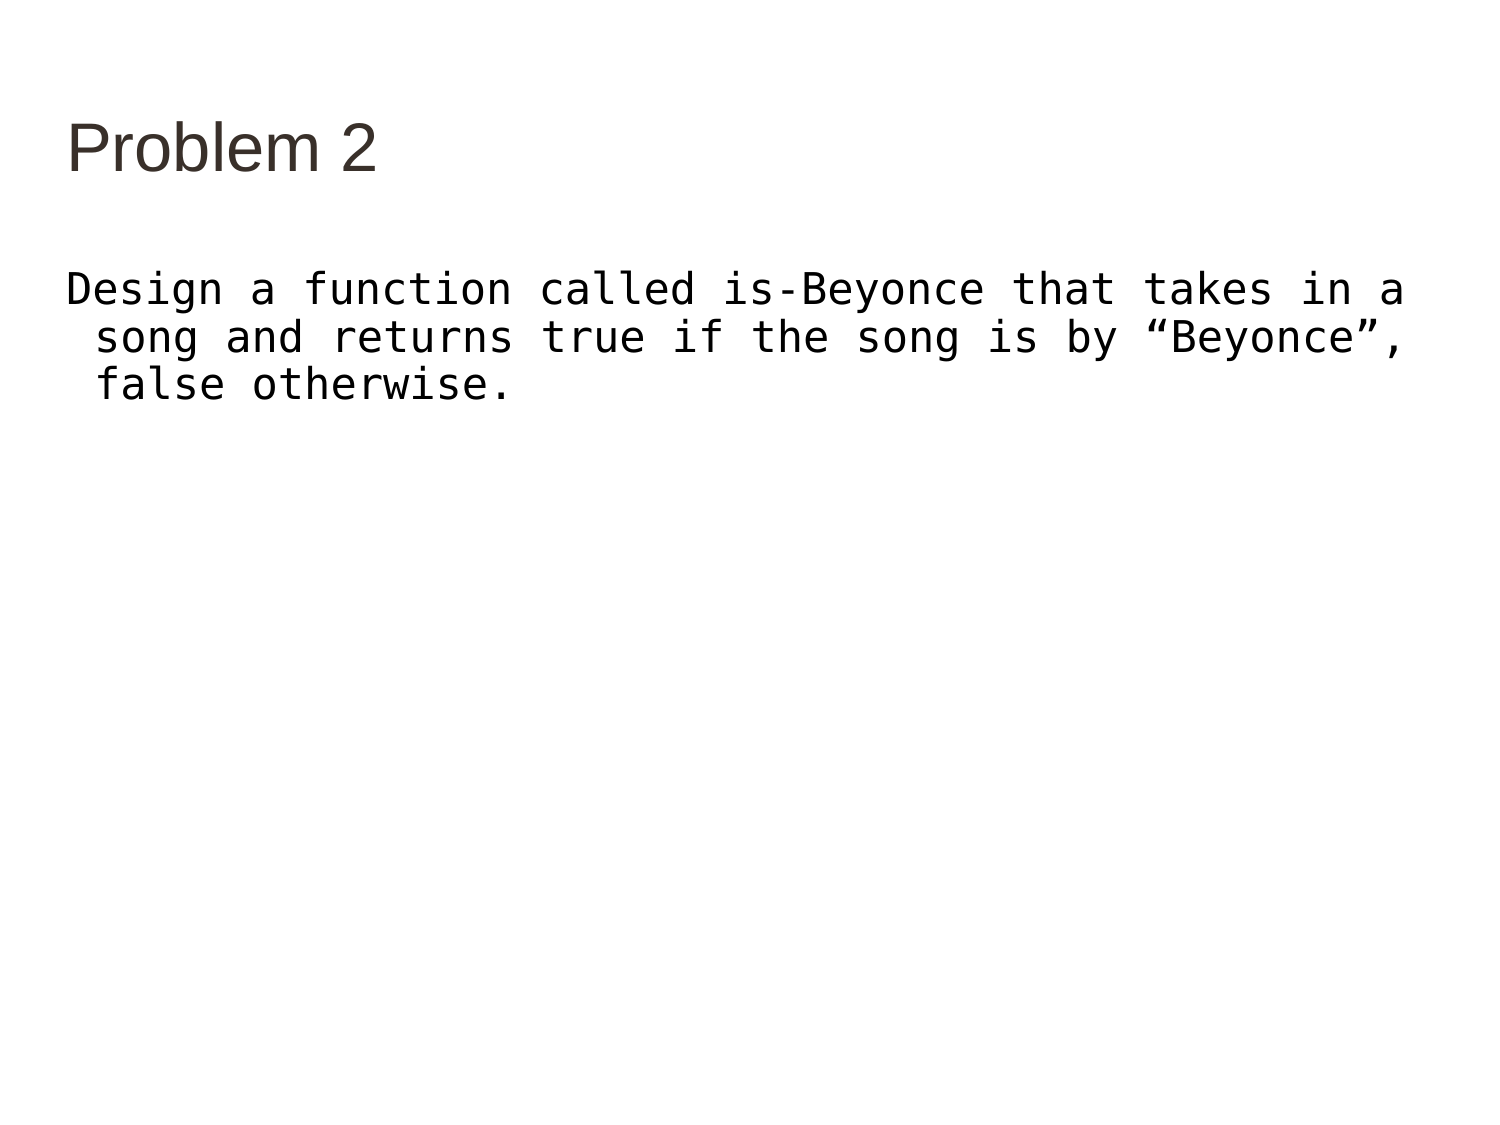

# Problem 2
Design a function called is-Beyonce that takes in a song and returns true if the song is by “Beyonce”, false otherwise.